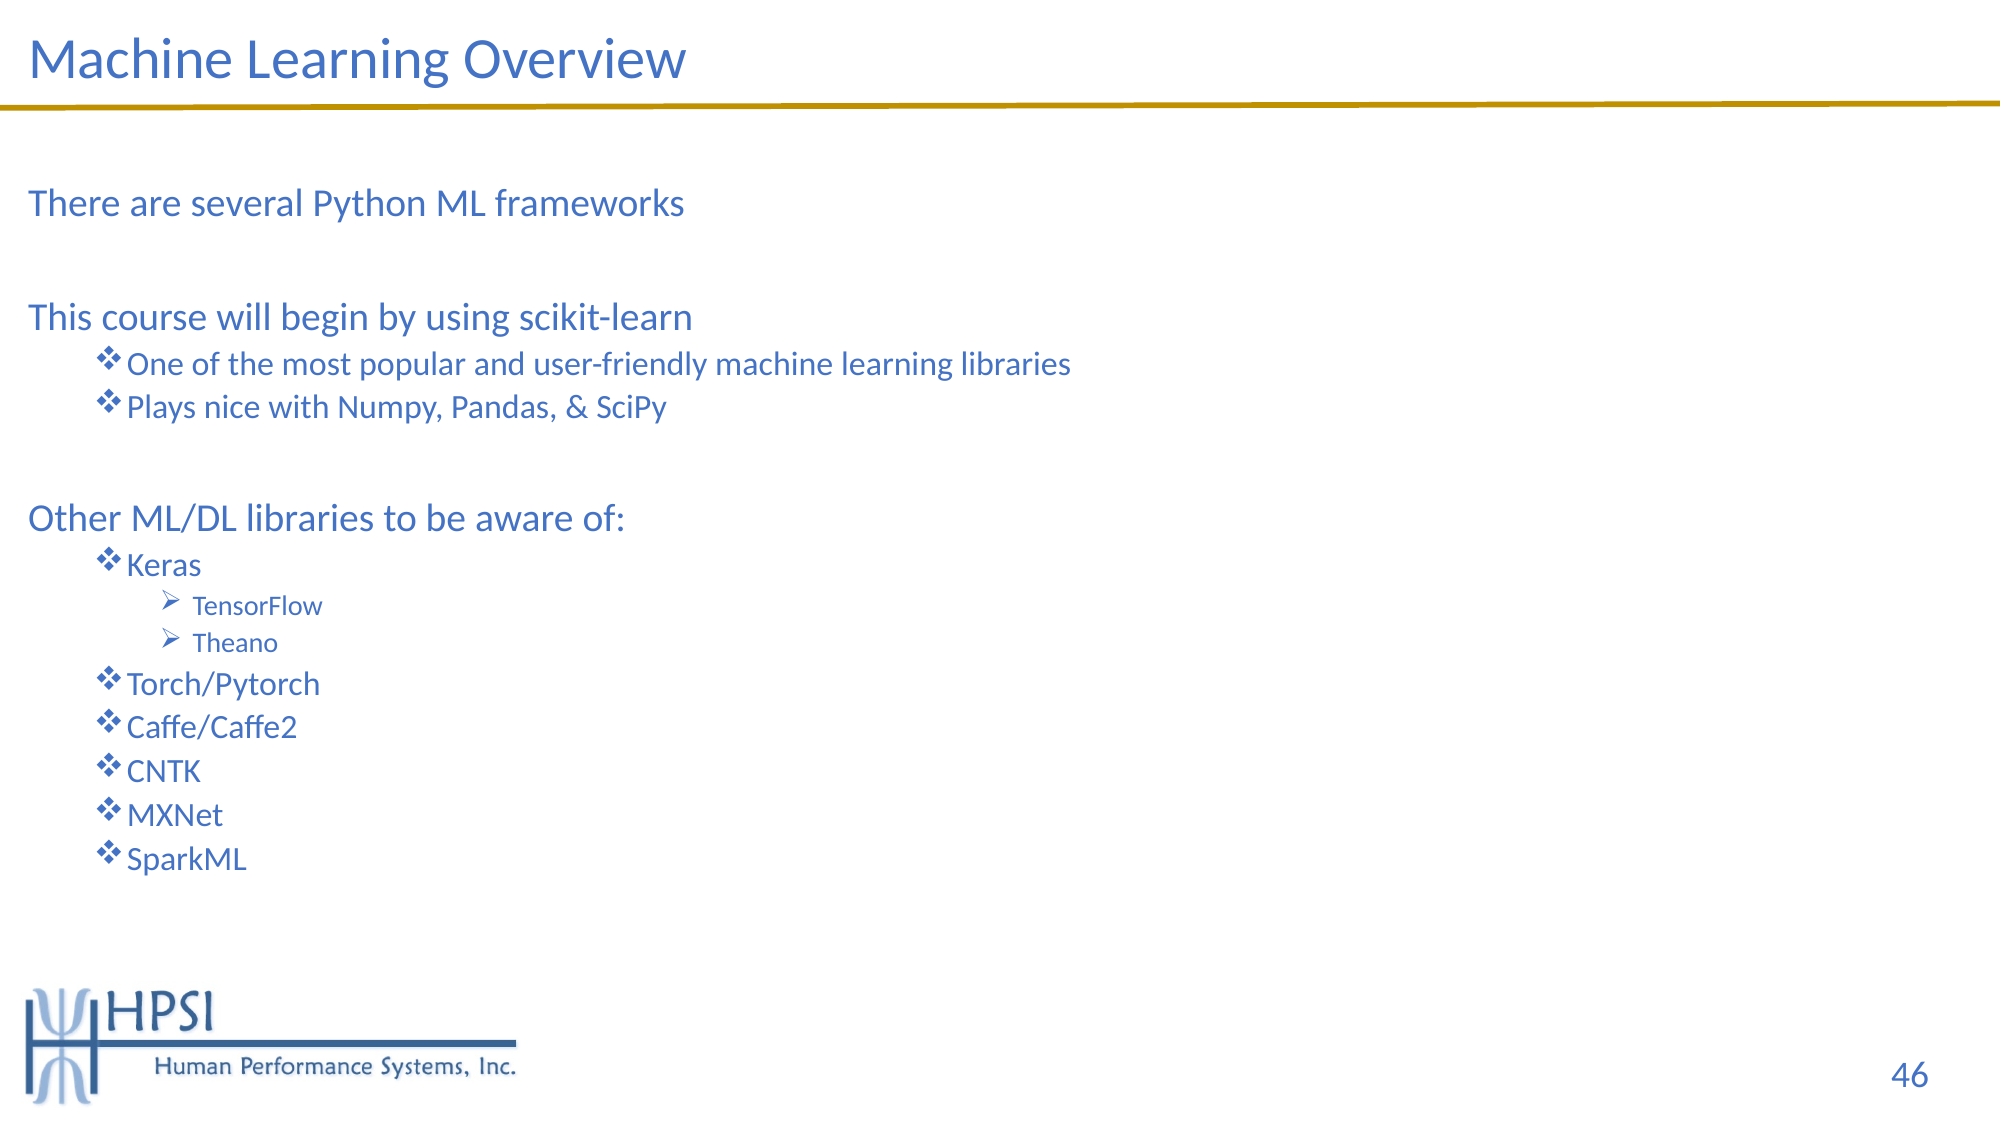

# Machine Learning Overview
There are several Python ML frameworks

This course will begin by using scikit-learn
One of the most popular and user-friendly machine learning libraries
Plays nice with Numpy, Pandas, & SciPy

Other ML/DL libraries to be aware of:
Keras
TensorFlow
Theano
Torch/Pytorch
Caffe/Caffe2
CNTK
MXNet
SparkML

46